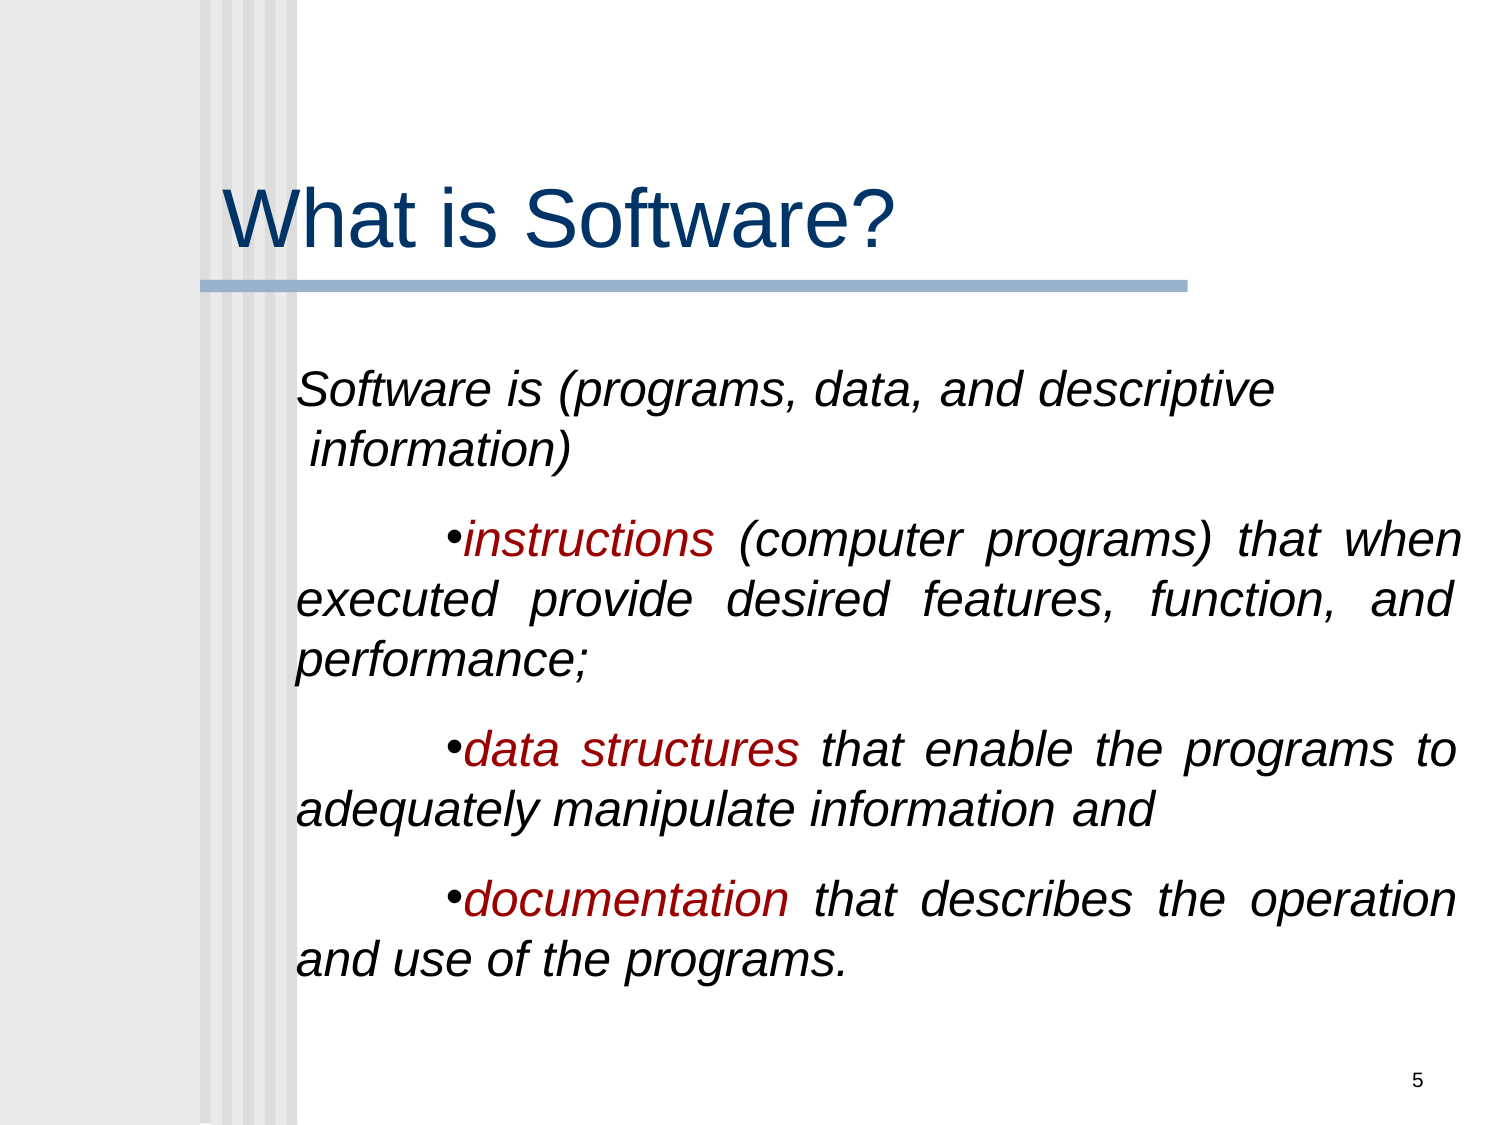

# What is Software?
Software is (programs, data, and descriptive  information)
instructions (computer programs) that when  executed provide desired features, function, and  performance;
data structures that enable the programs to  adequately manipulate information and
documentation that describes the operation  and use of the programs.
5